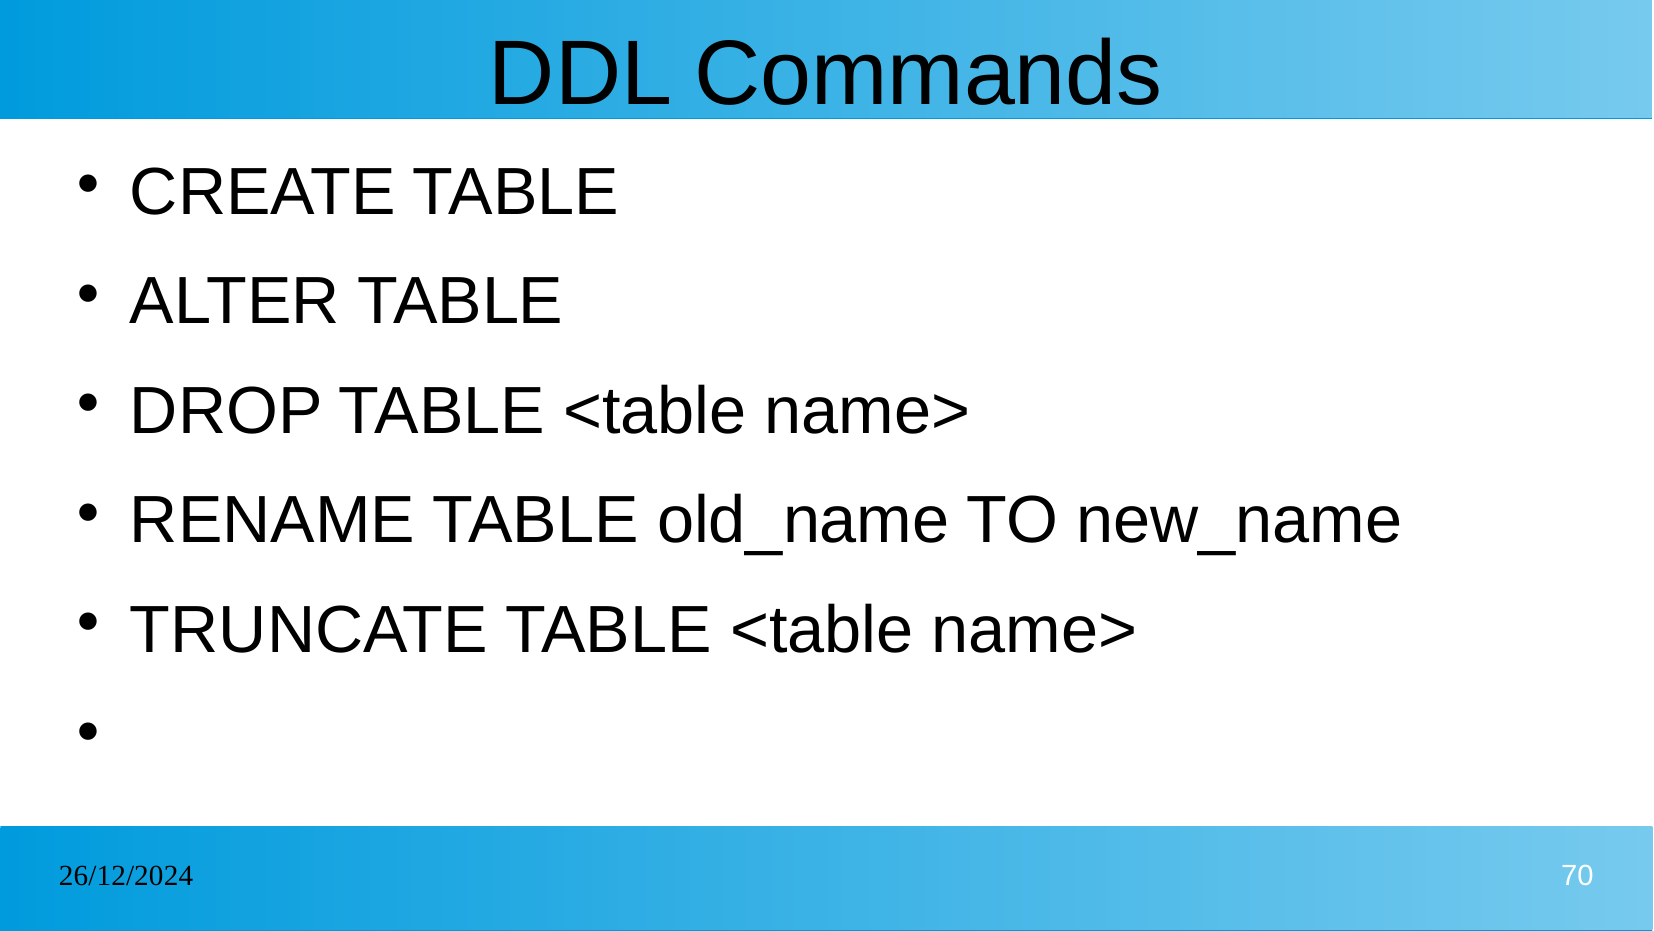

# DDL Commands
CREATE TABLE
ALTER TABLE
DROP TABLE <table name>
RENAME TABLE old_name TO new_name
TRUNCATE TABLE <table name>

26/12/2024
70